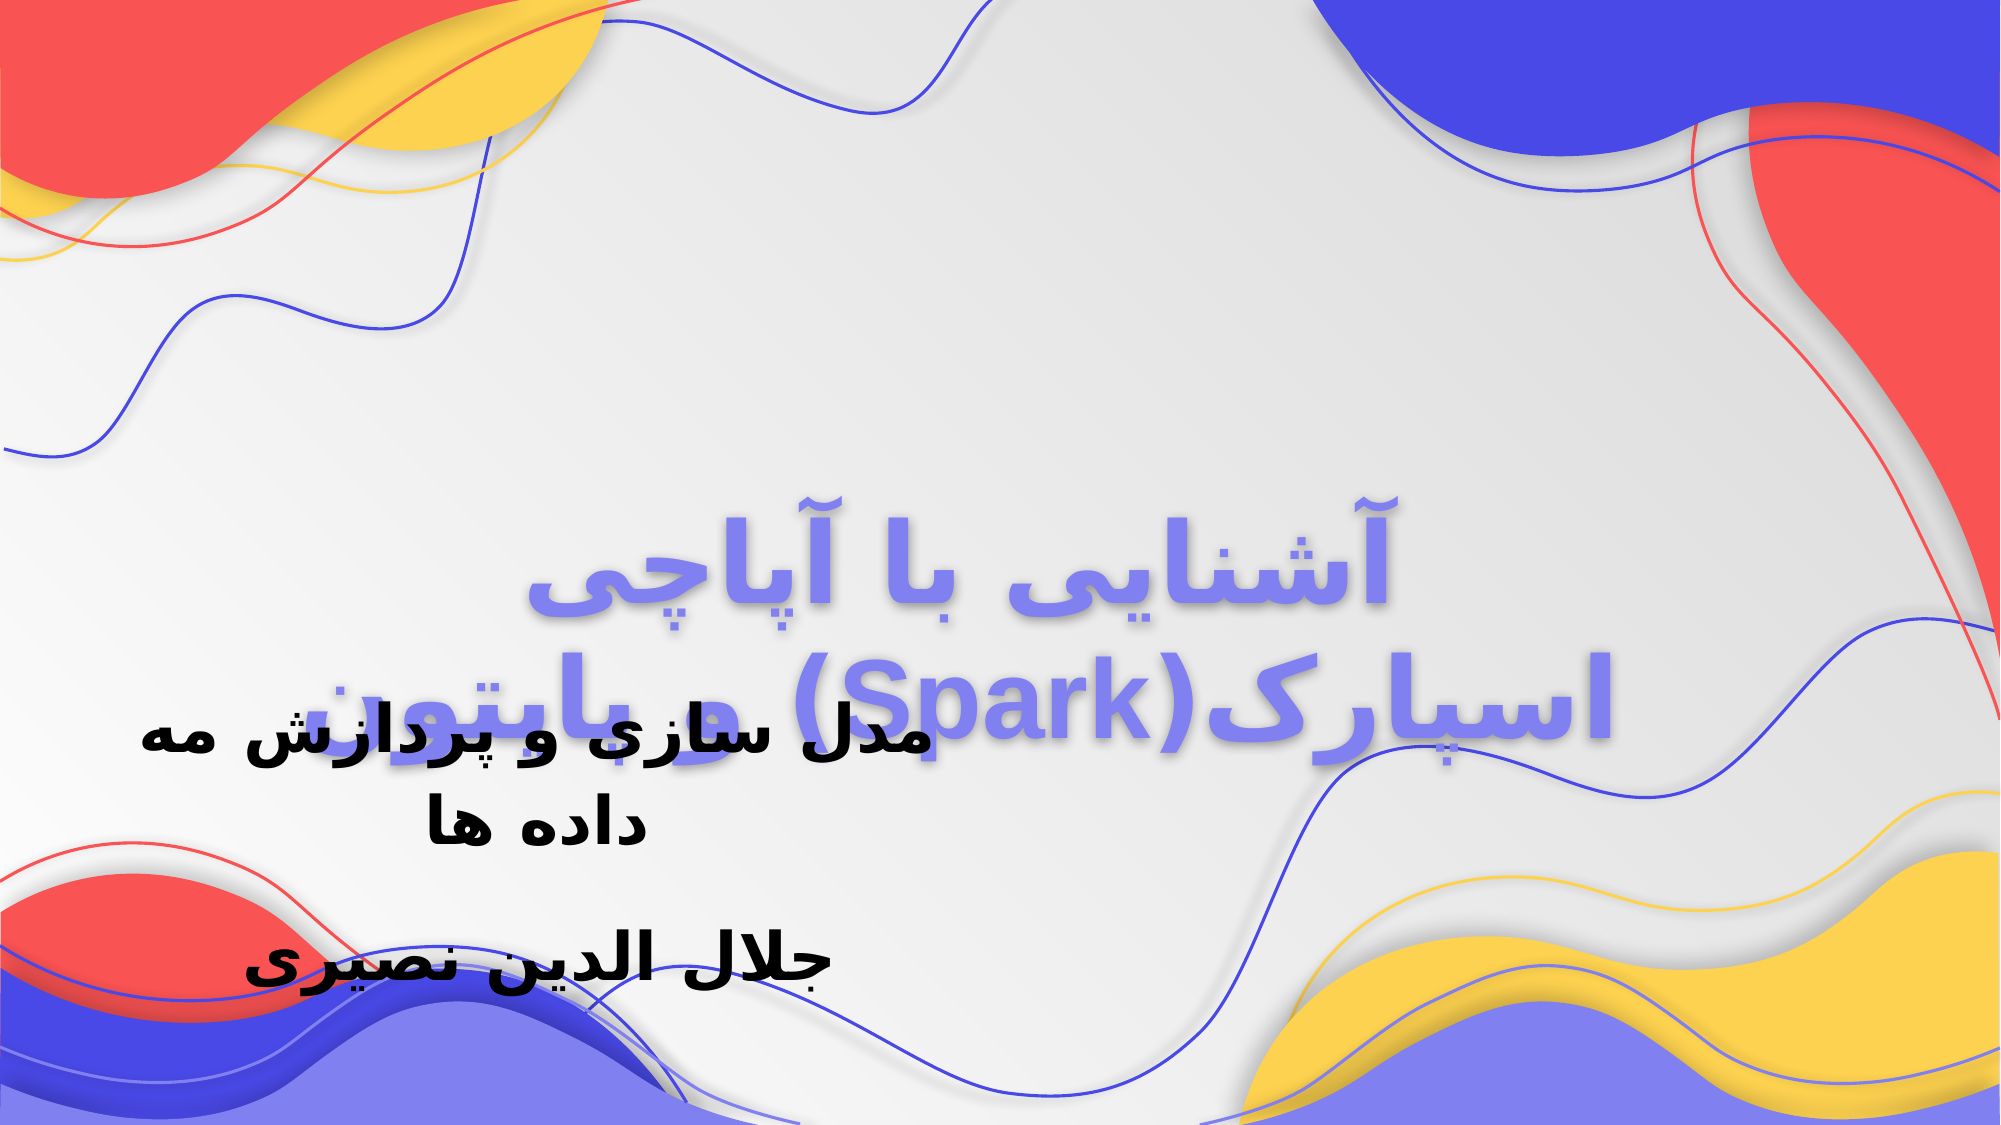

# آشنایی با آپاچی اسپارک(Spark) و پایتون
مدل سازی و پردازش مه داده ها
جلال الدین نصیری